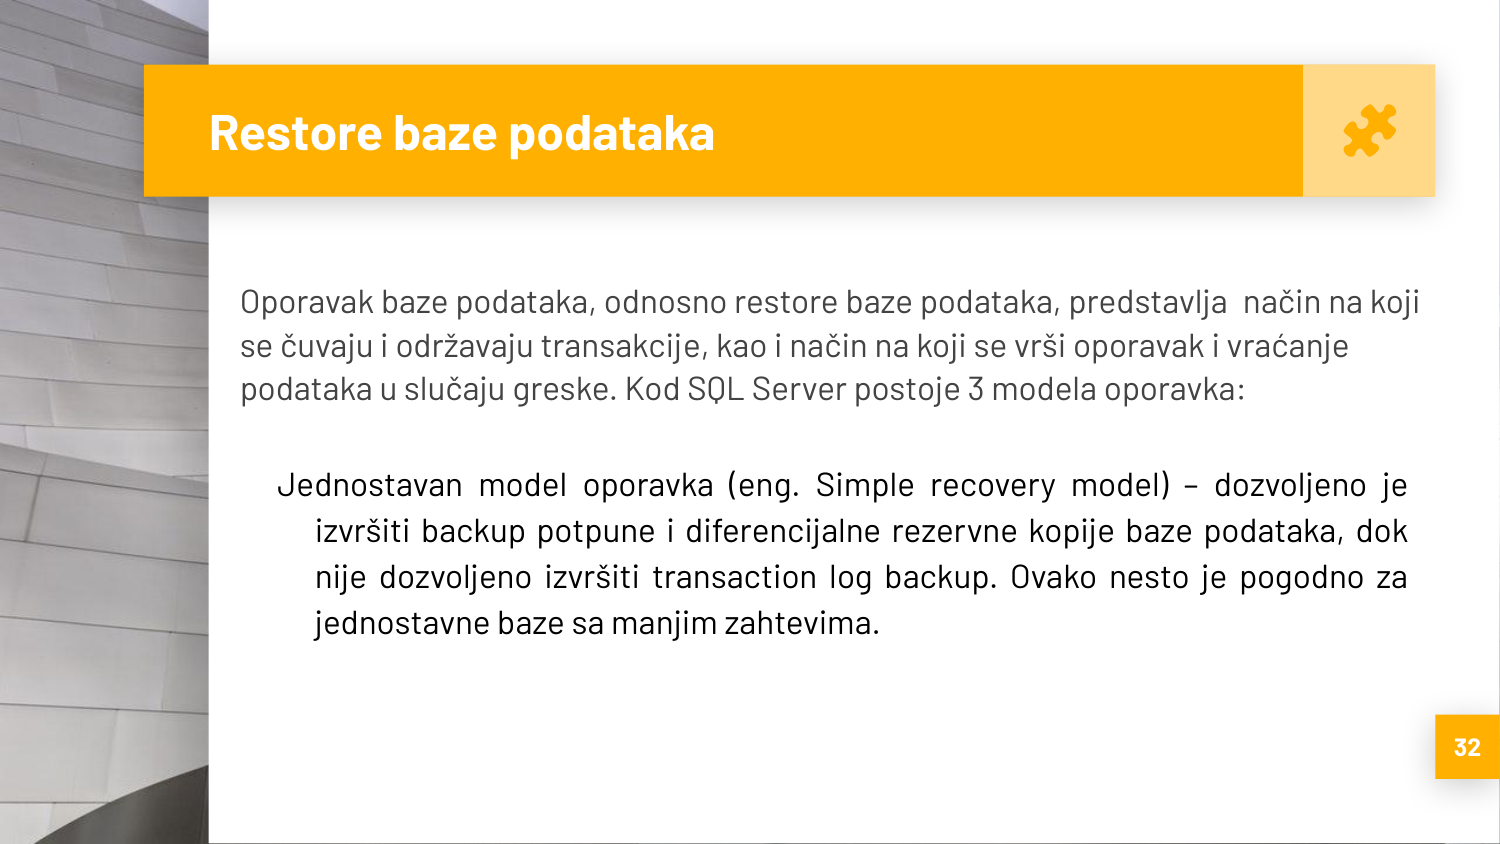

Restore baze podataka

Oporavak baze podataka, odnosno restore baze podataka, predstavlja  način na koji se čuvaju i održavaju transakcije, kao i način na koji se vrši oporavak i vraćanje podataka u slučaju greske. Kod SQL Server postoje 3 modela oporavka:
Jednostavan model oporavka (eng. Simple recovery model) – dozvoljeno je izvršiti backup potpune i diferencijalne rezervne kopije baze podataka, dok nije dozvoljeno izvršiti transaction log backup. Ovako nesto je pogodno za jednostavne baze sa manjim zahtevima.

32